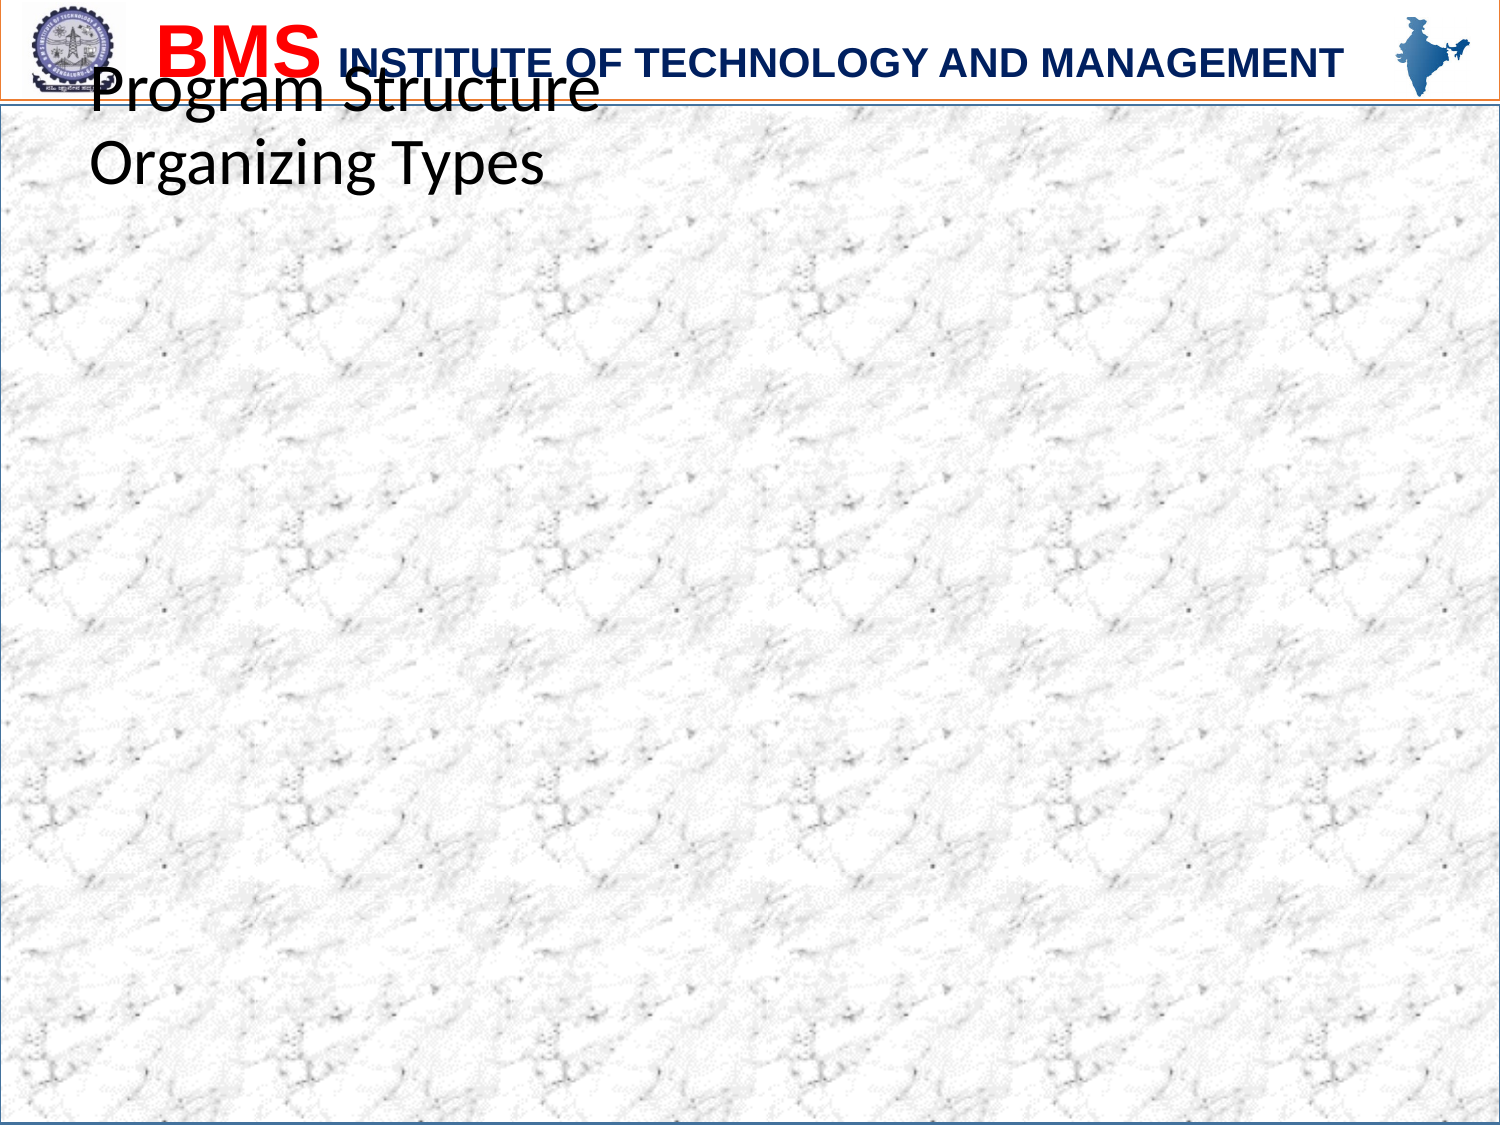

# Program Structure Organizing Types
Types are defined in ONE place
“One-stop programming”
No header and source files to synchronize
Code is written “in-line”
Declaration and definition are one and
the same
A type must be fully defined in one file
Can’t put individual methods in different files
No declaration order dependence
No forward references required